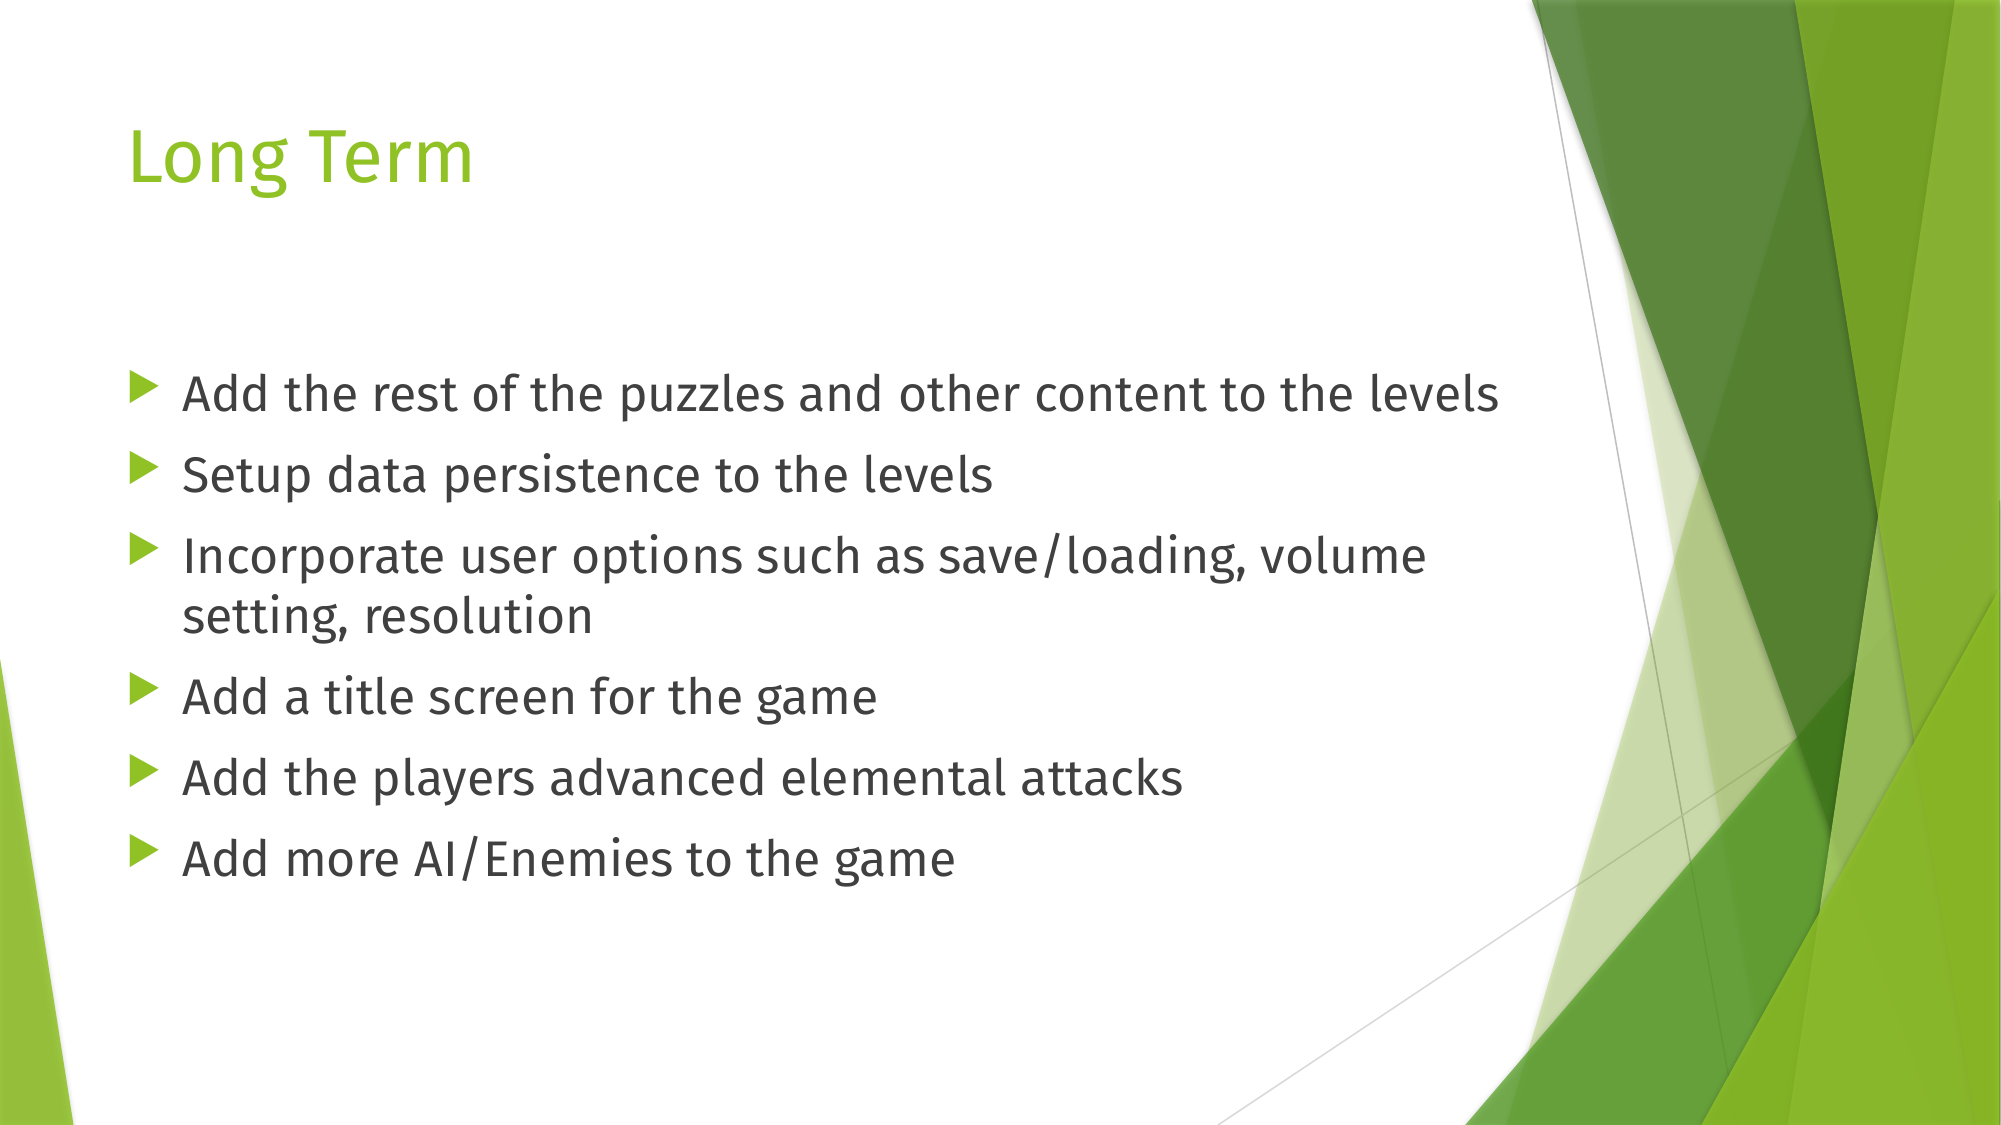

# Long Term
Add the rest of the puzzles and other content to the levels
Setup data persistence to the levels
Incorporate user options such as save/loading, volume setting, resolution
Add a title screen for the game
Add the players advanced elemental attacks
Add more AI/Enemies to the game